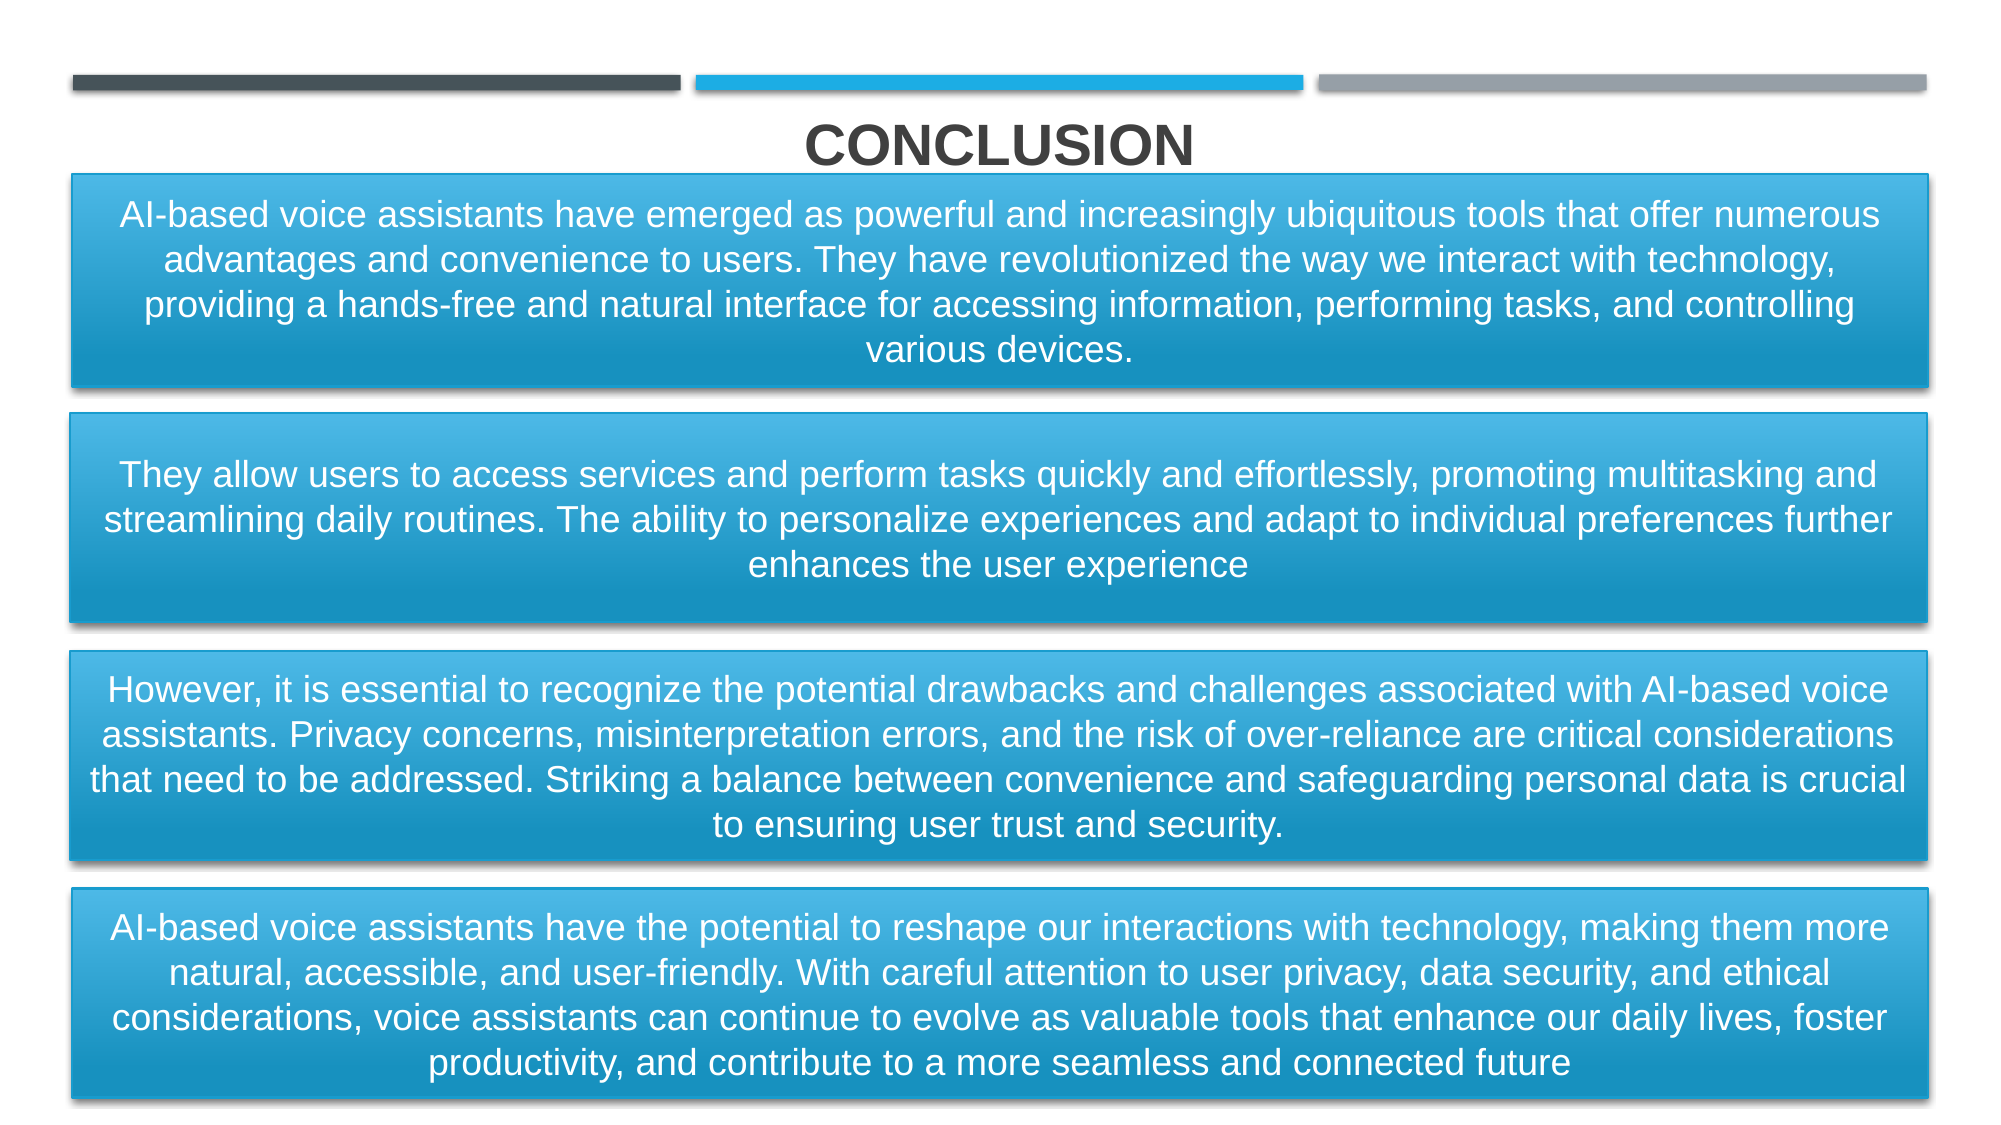

# conclusion
AI-based voice assistants have emerged as powerful and increasingly ubiquitous tools that offer numerous advantages and convenience to users. They have revolutionized the way we interact with technology, providing a hands-free and natural interface for accessing information, performing tasks, and controlling various devices.
They allow users to access services and perform tasks quickly and effortlessly, promoting multitasking and streamlining daily routines. The ability to personalize experiences and adapt to individual preferences further enhances the user experience
However, it is essential to recognize the potential drawbacks and challenges associated with AI-based voice assistants. Privacy concerns, misinterpretation errors, and the risk of over-reliance are critical considerations that need to be addressed. Striking a balance between convenience and safeguarding personal data is crucial to ensuring user trust and security.
AI-based voice assistants have the potential to reshape our interactions with technology, making them more natural, accessible, and user-friendly. With careful attention to user privacy, data security, and ethical considerations, voice assistants can continue to evolve as valuable tools that enhance our daily lives, foster productivity, and contribute to a more seamless and connected future
8/24/2023